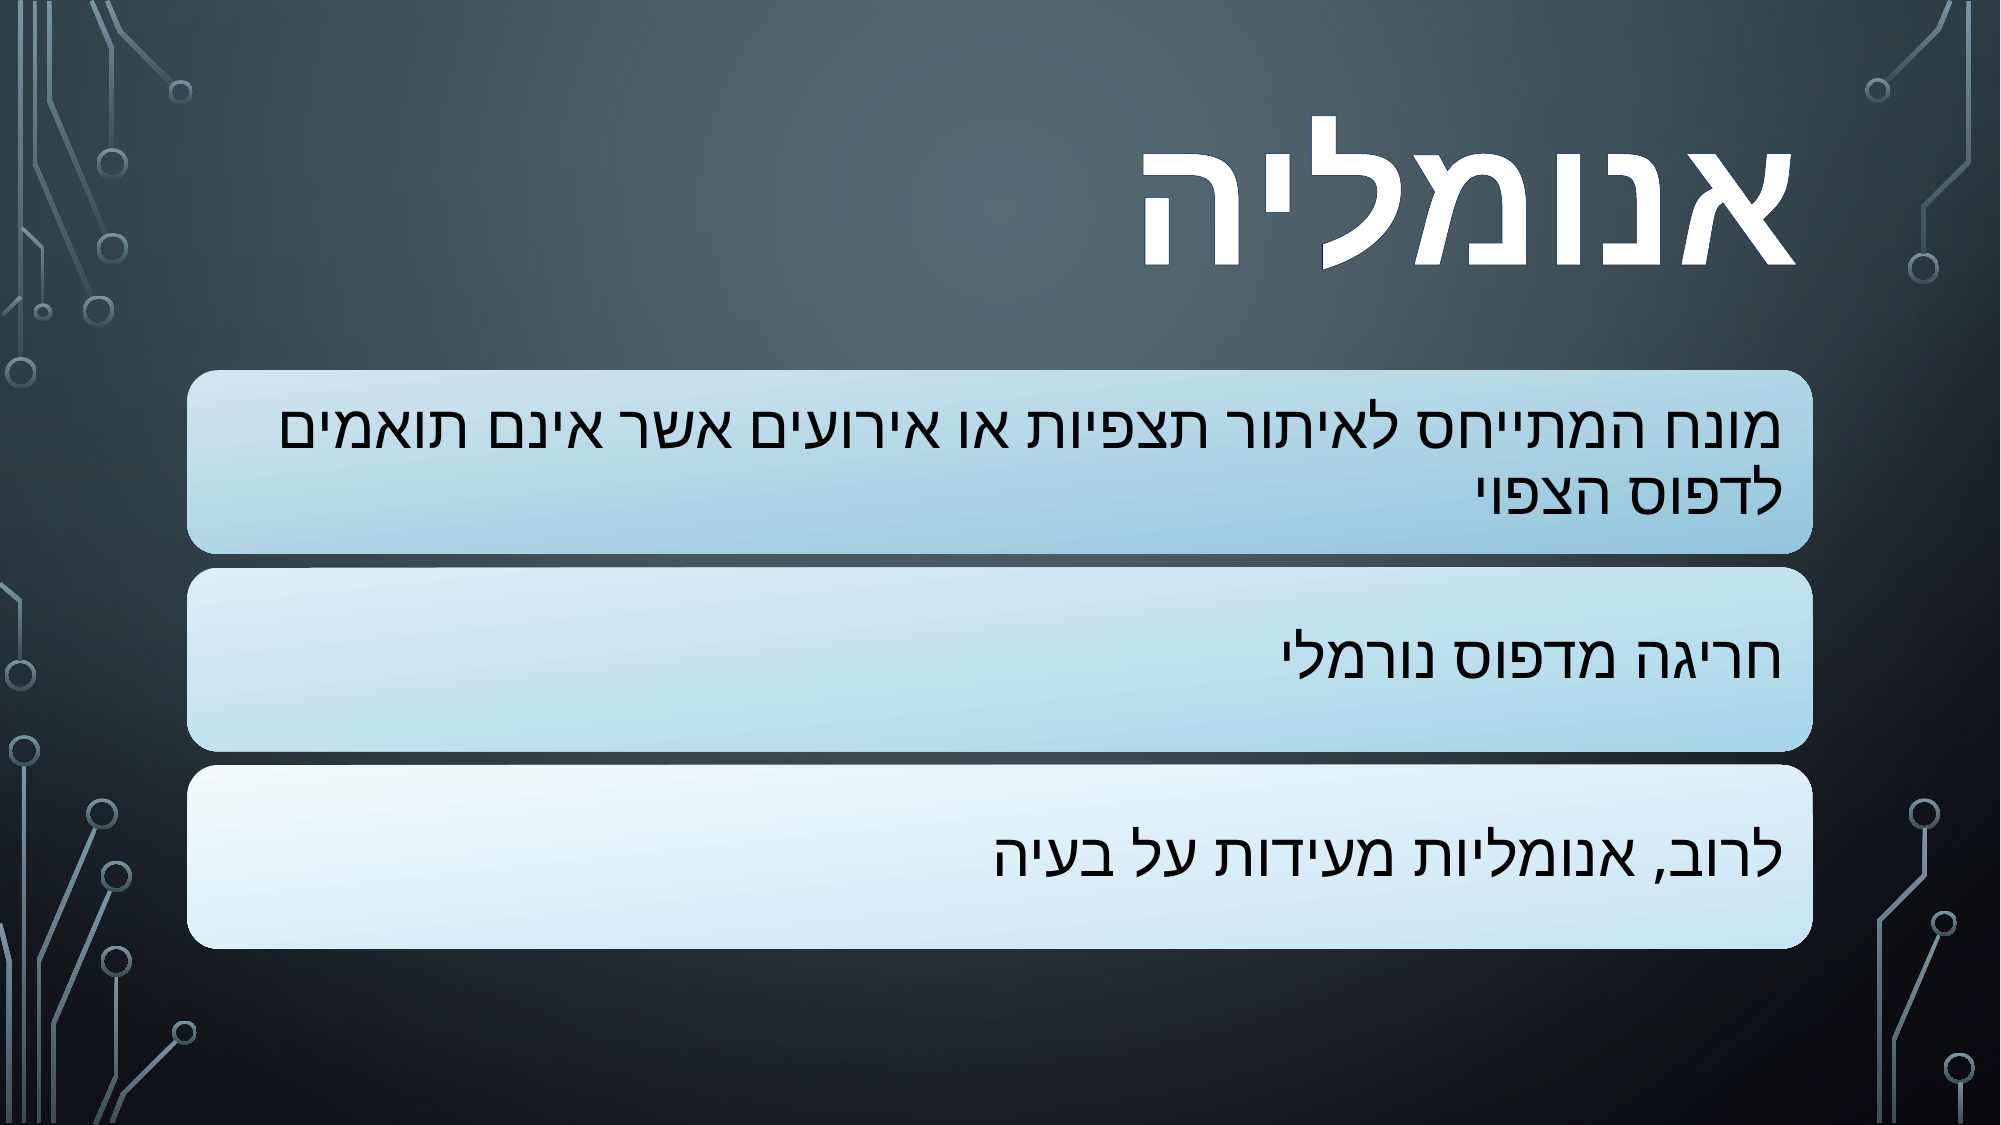

אנומליה
מונח המתייחס לאיתור תצפיות או אירועים אשר אינם תואמים לדפוס הצפוי
חריגה מדפוס נורמלי
לרוב, אנומליות מעידות על בעיה